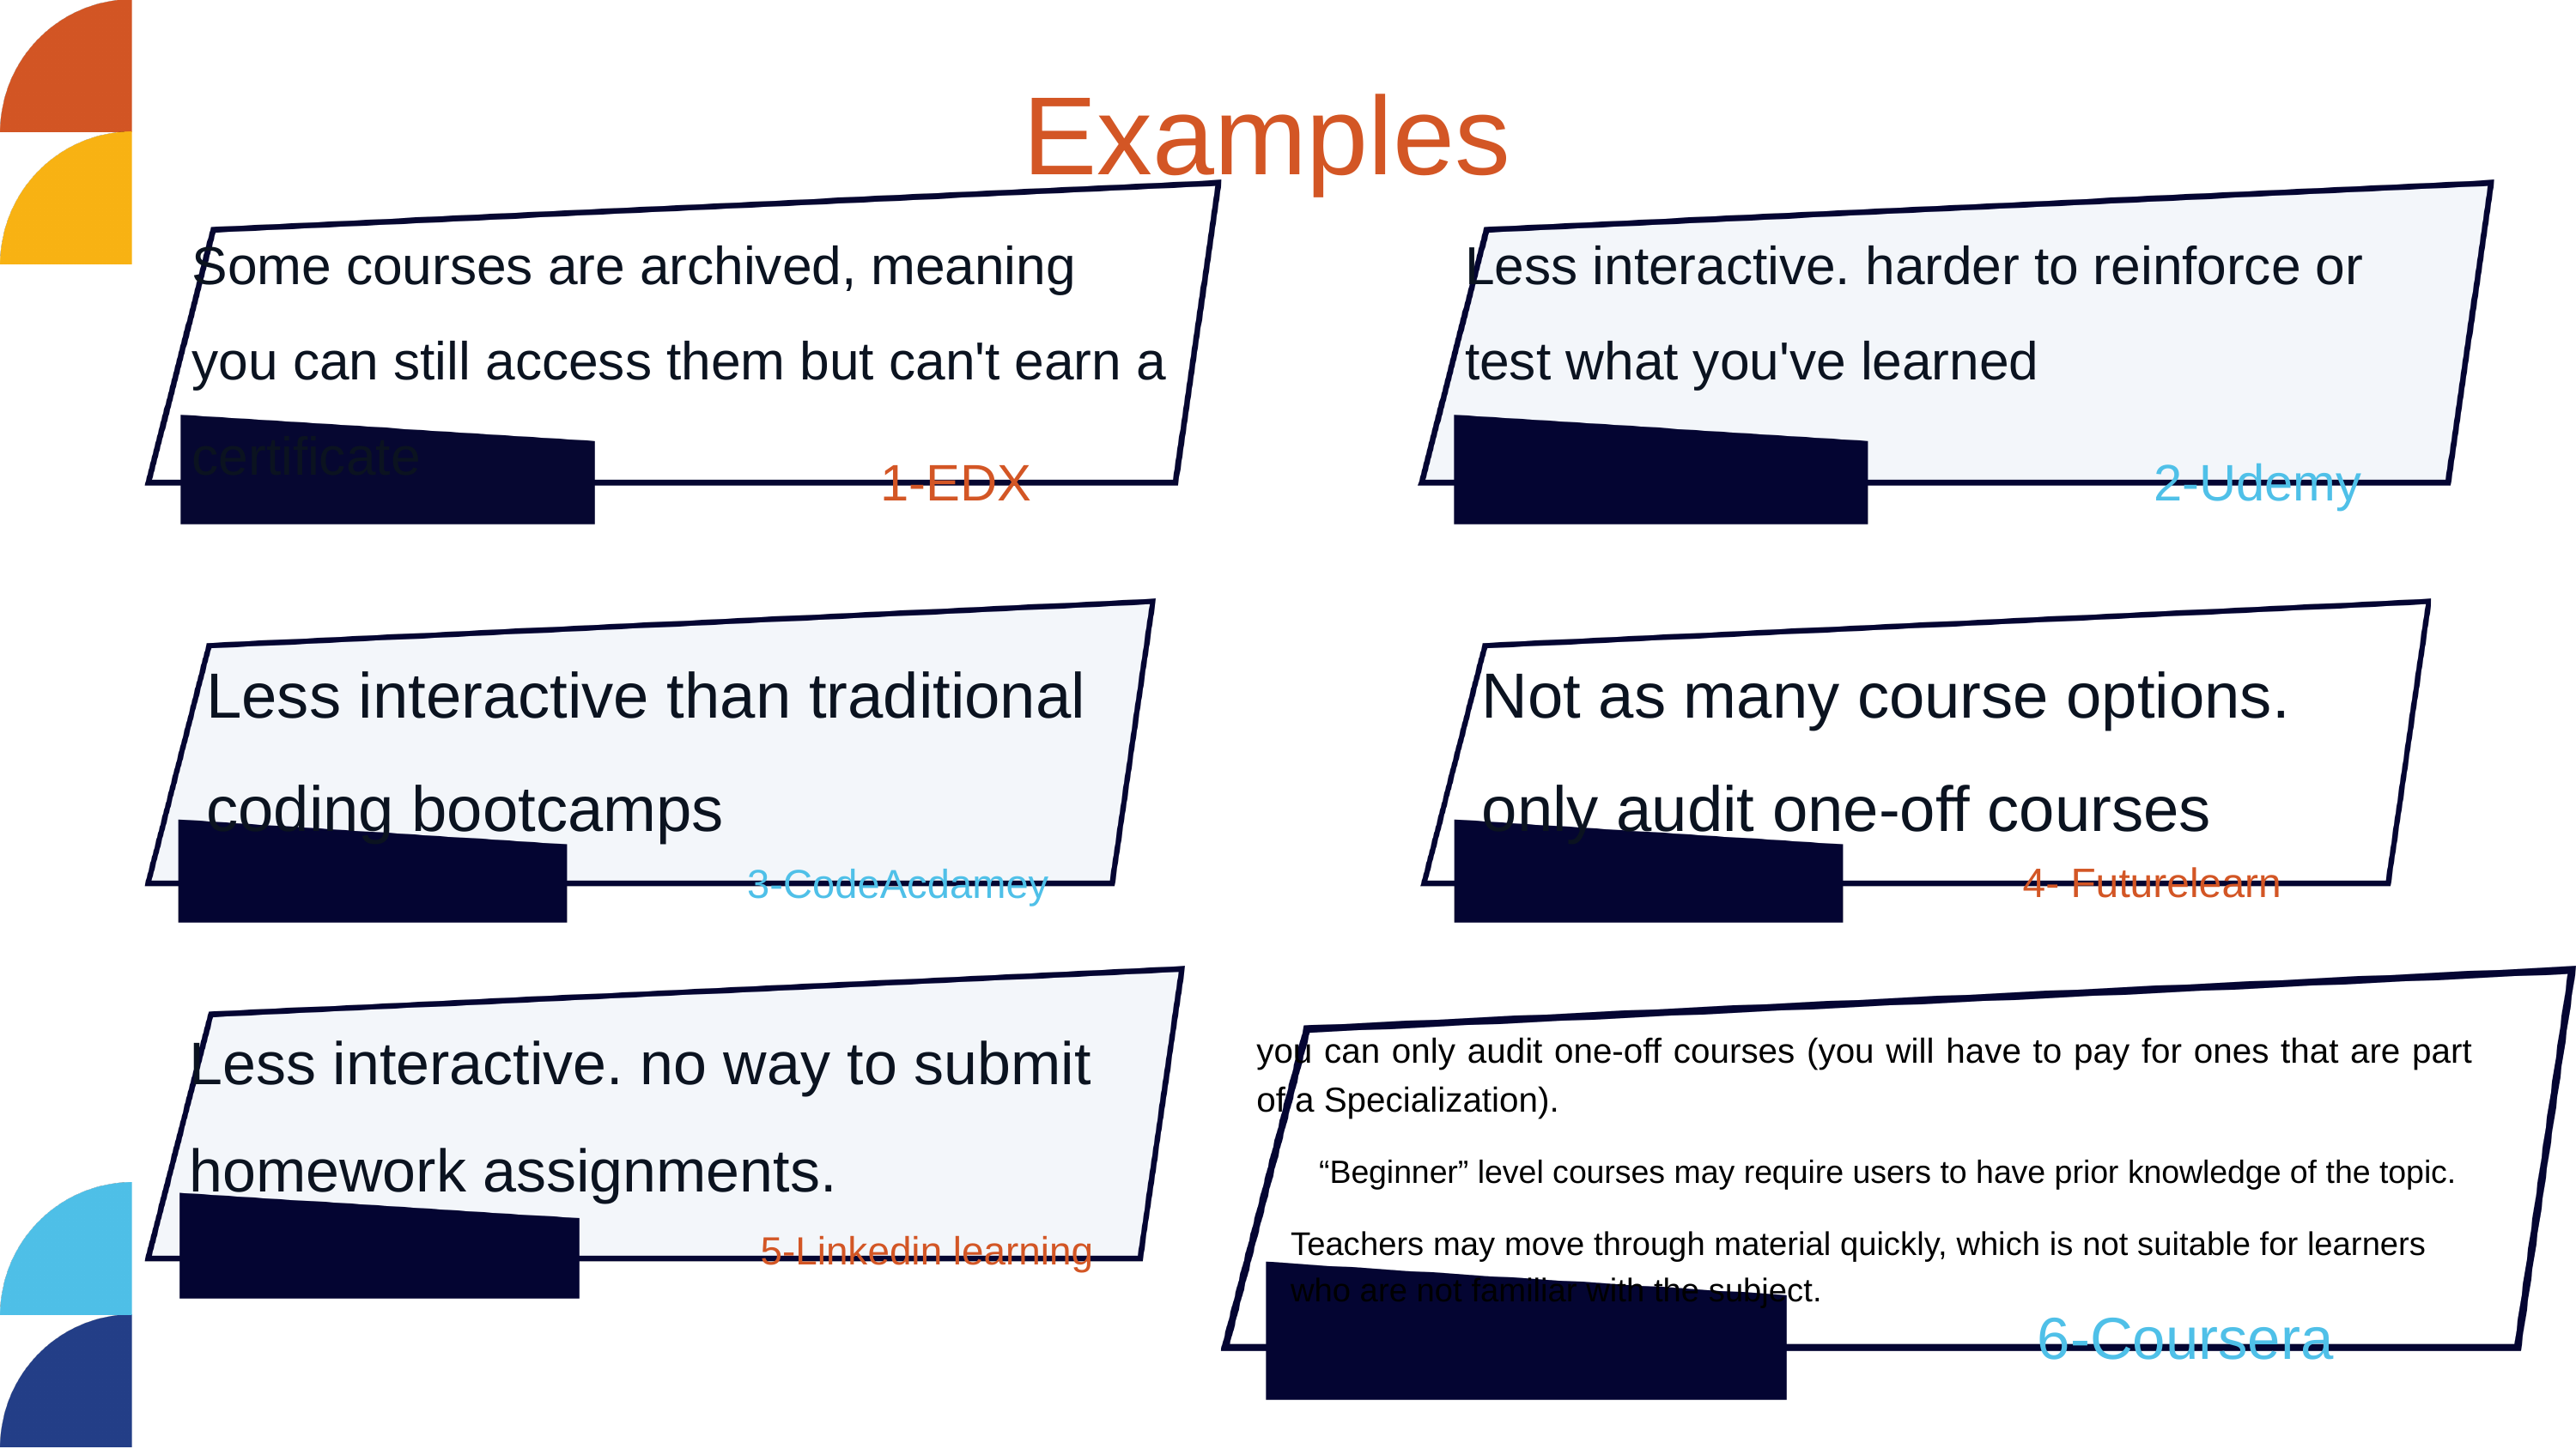

Examples

Some courses are archived, meaning you can still access them but can't earn a certificate
Less interactive. harder to reinforce or test what you've learned
1-EDX
2-Udemy

Less interactive than traditional coding bootcamps
Not as many course options.
only audit one-off courses

4- Futurelearn
3-CodeAcdamey

Less interactive. no way to submit homework assignments.
you can only audit one-off courses (you will have to pay for ones that are part of a Specialization).
“Beginner” level courses may require users to have prior knowledge of the topic.

Teachers may move through material quickly, which is not suitable for learners who are not familiar with the subject.
5-Linkedin learning
6-Coursera